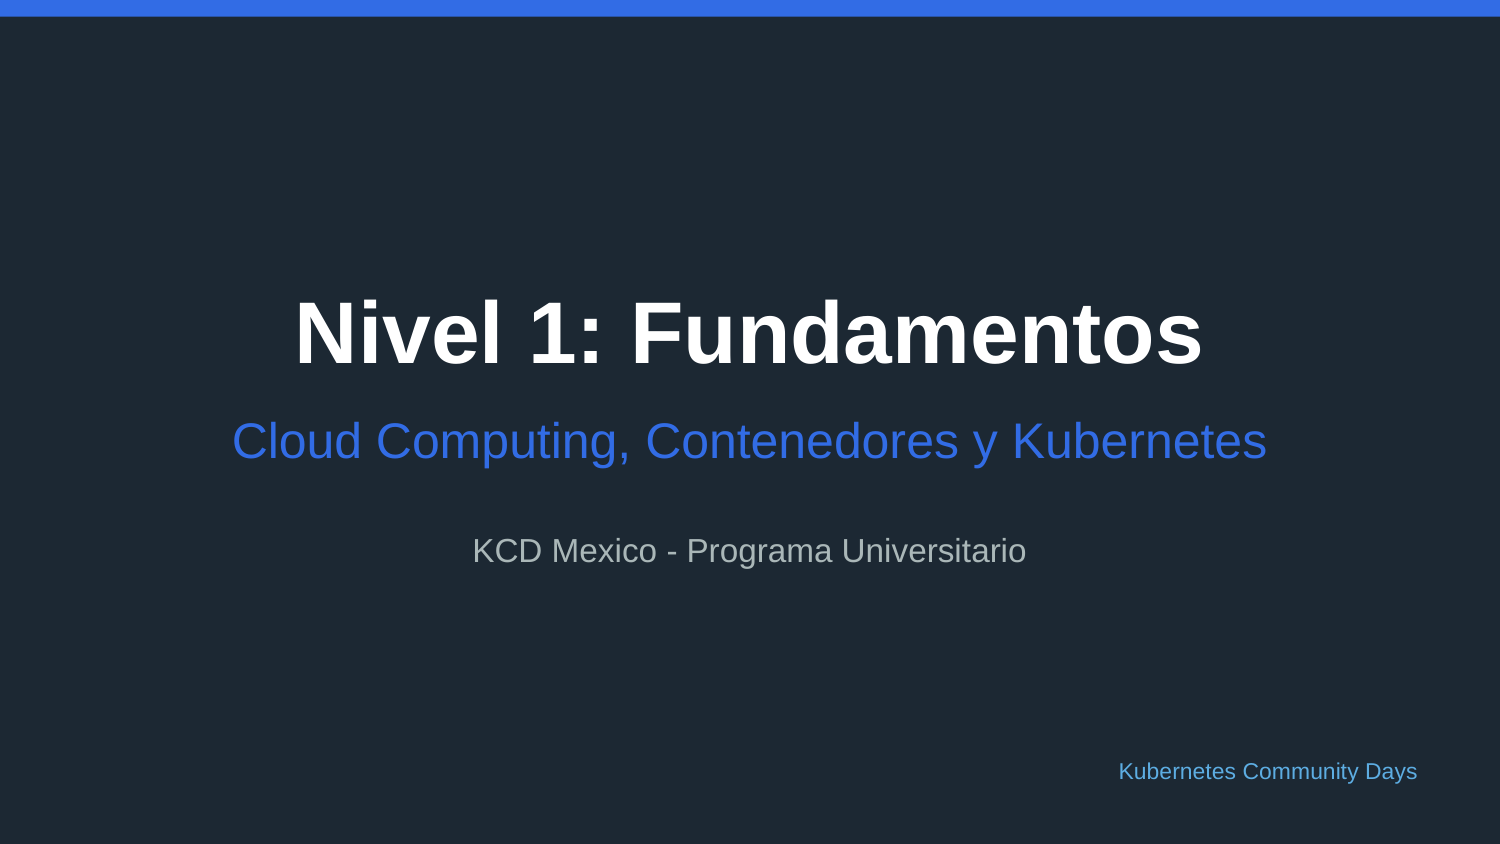

Nivel 1: Fundamentos
Cloud Computing, Contenedores y Kubernetes
KCD Mexico - Programa Universitario
Kubernetes Community Days